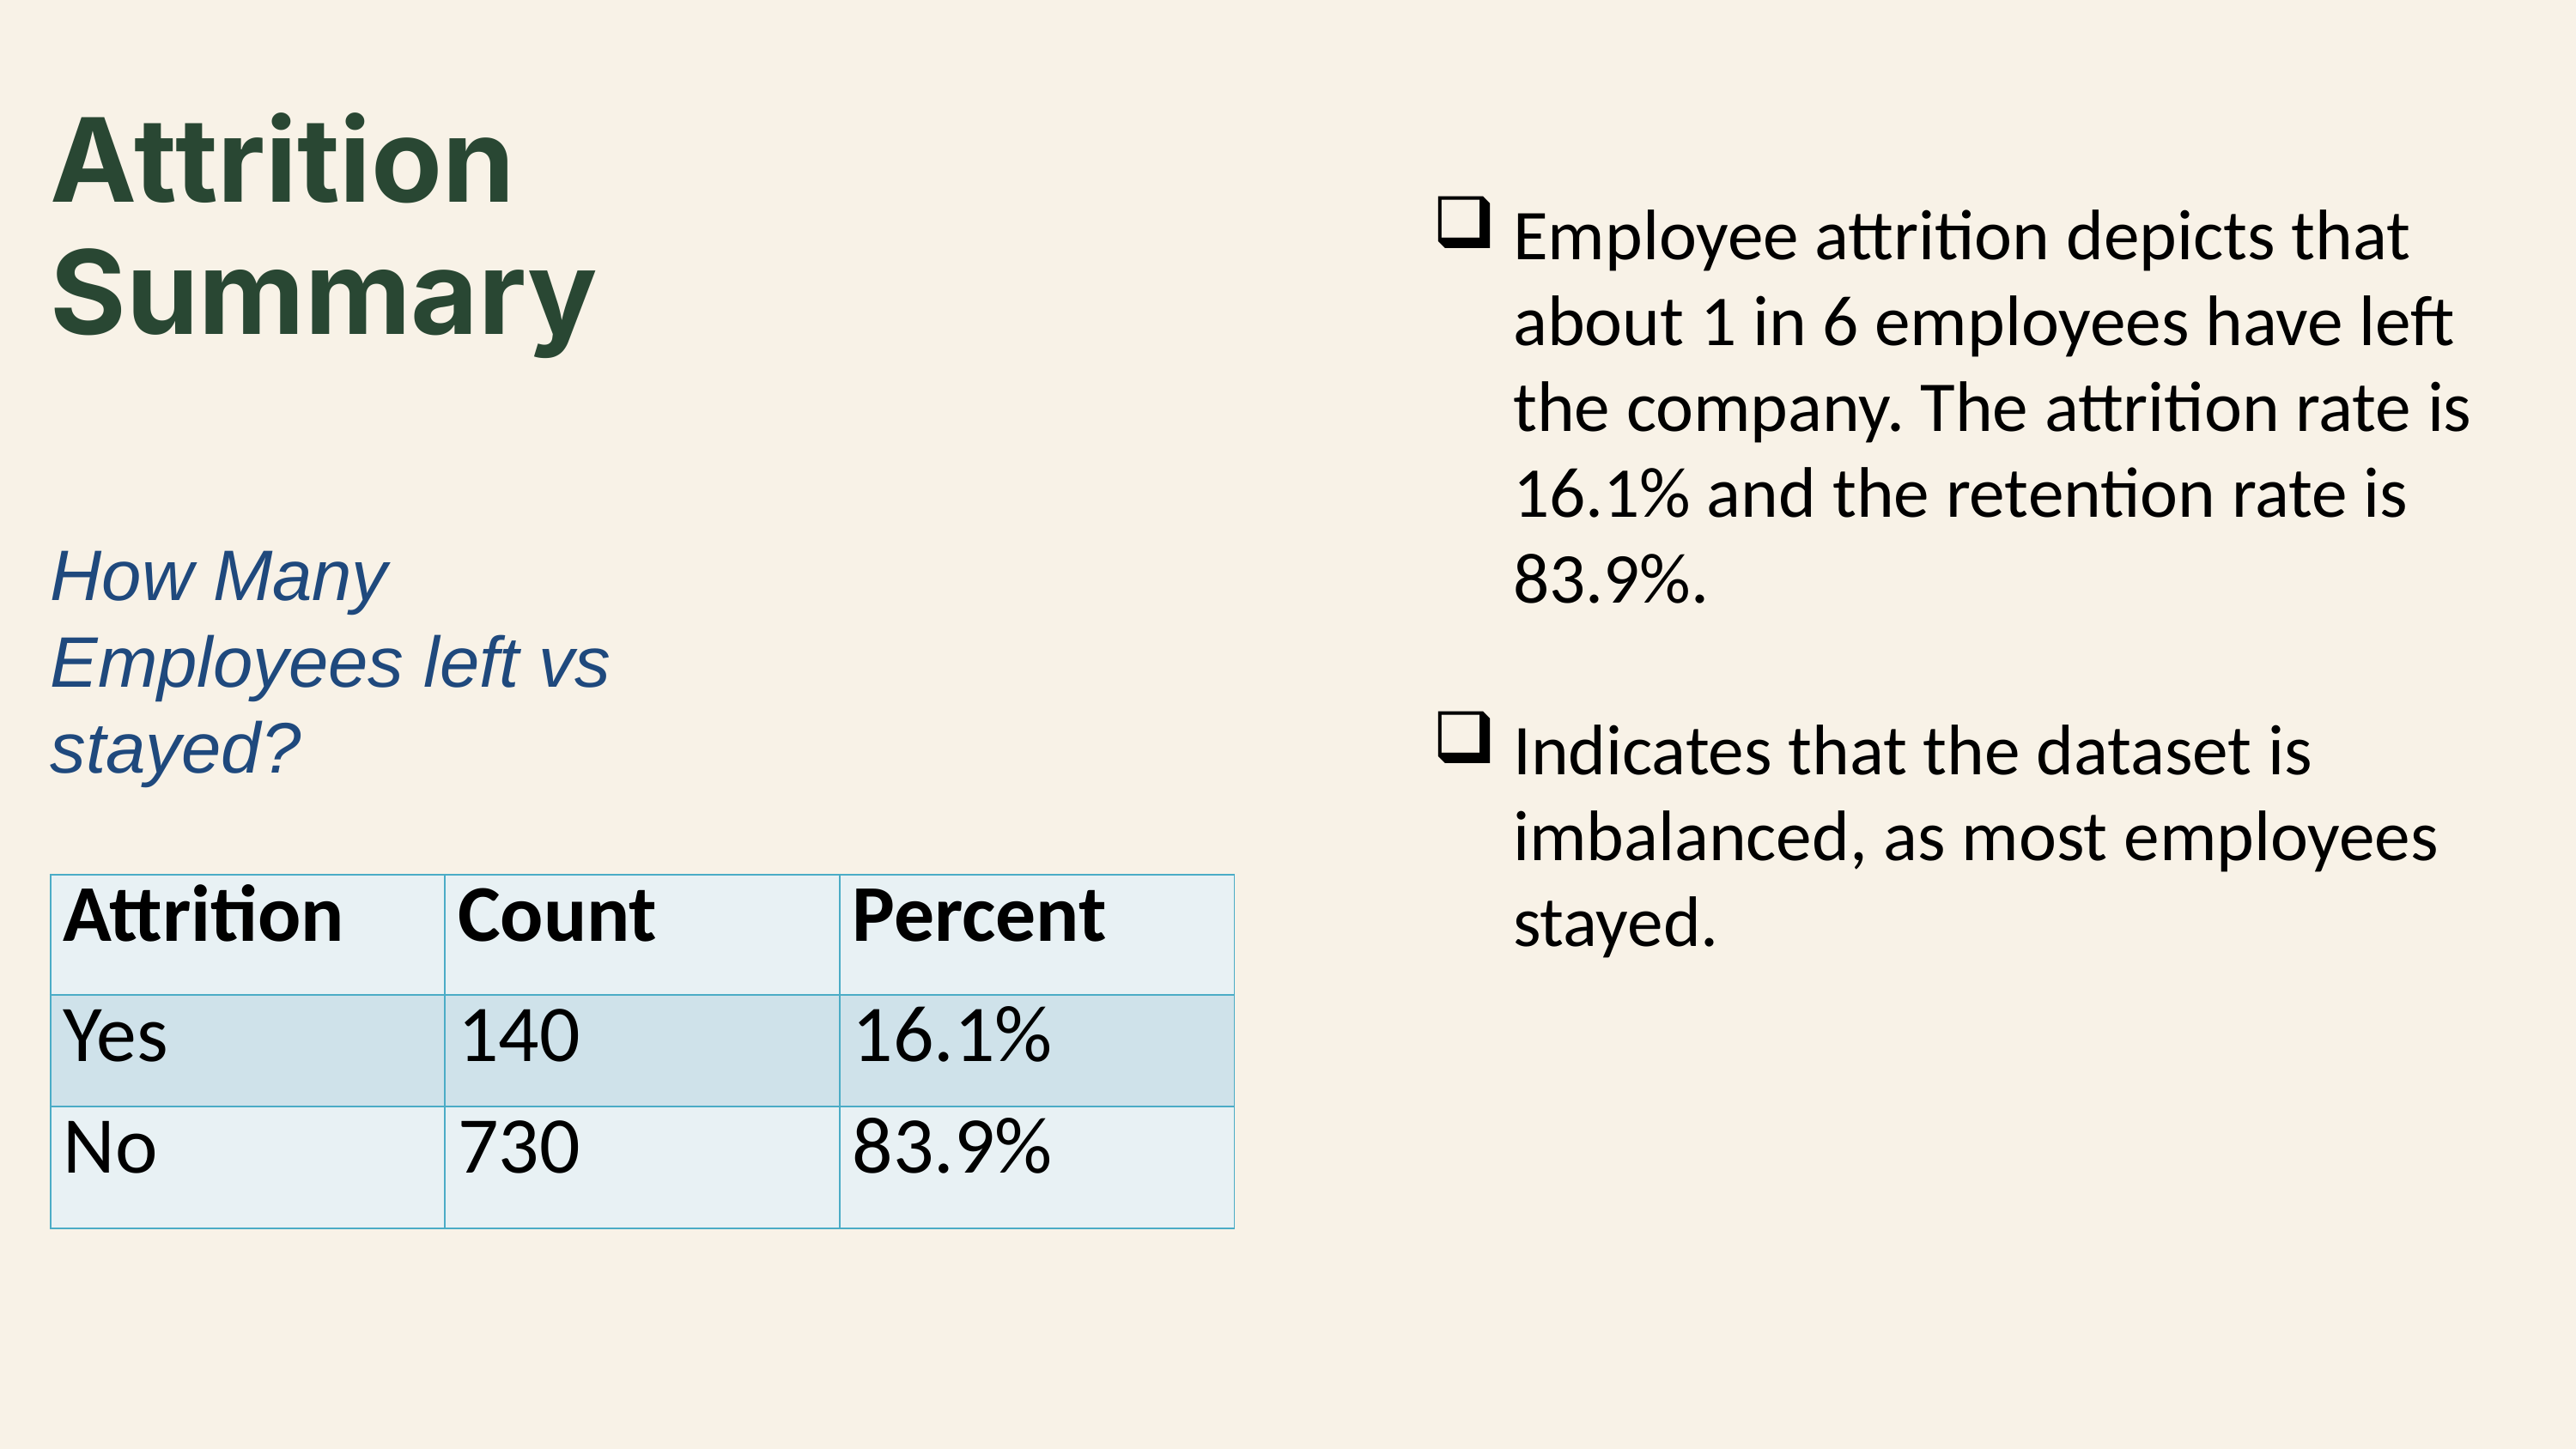

Attrition Summary
Employee attrition depicts that about 1 in 6 employees have left the company. The attrition rate is 16.1% and the retention rate is 83.9%.

Indicates that the dataset is imbalanced, as most employees stayed.

How Many Employees left vs stayed?
| Attrition | Count | Percent |
| --- | --- | --- |
| Yes | 140 | 16.1% |
| No | 730 | 83.9% |